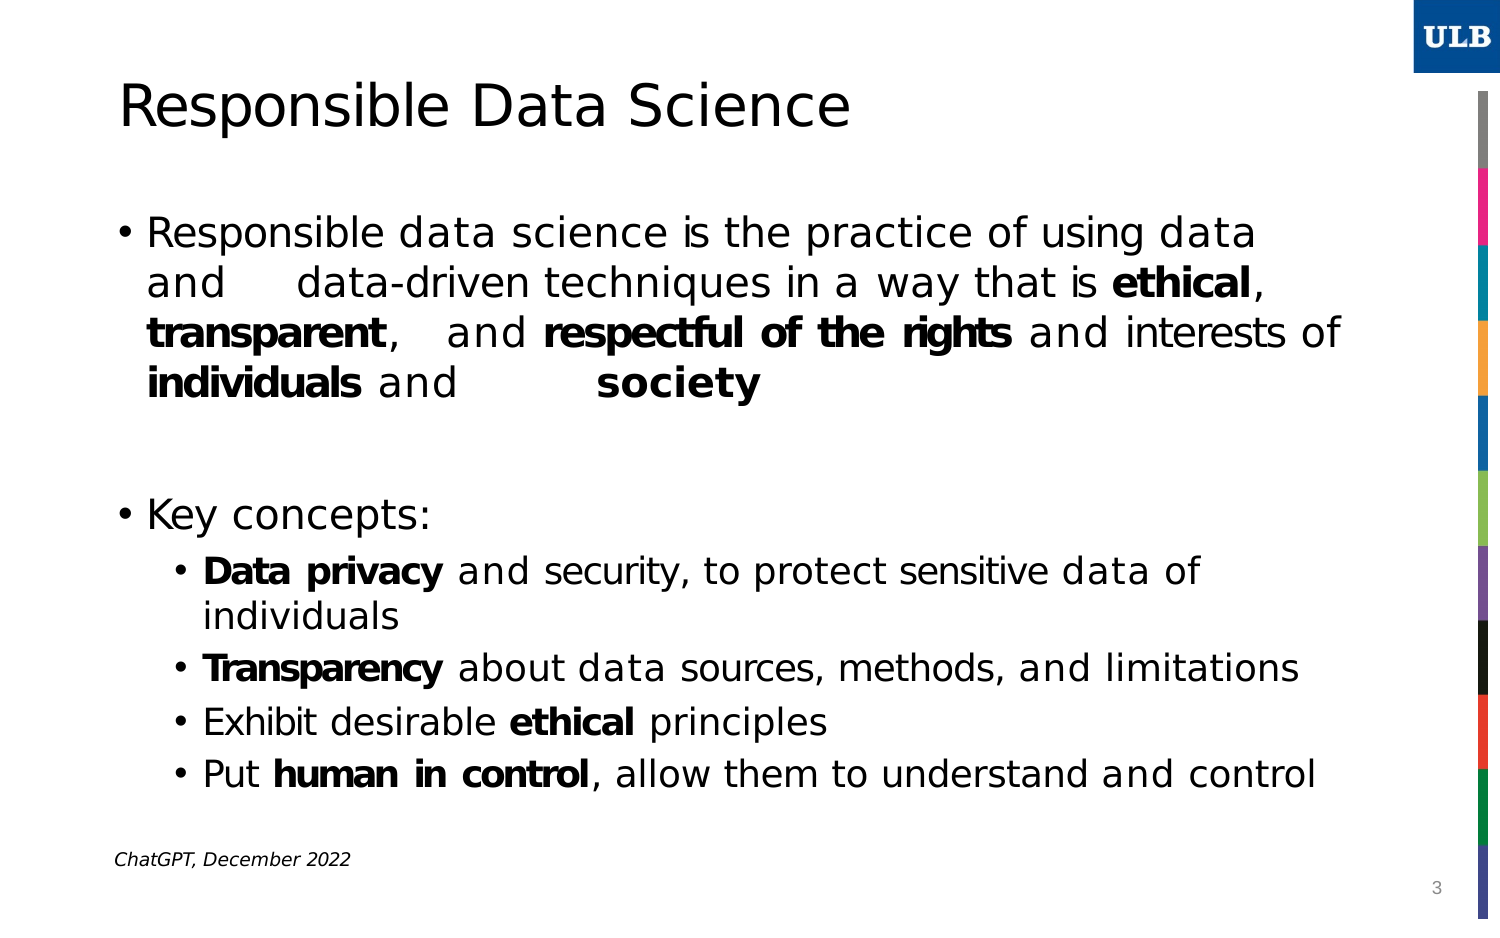

# Responsible Data Science
Responsible data science is the practice of using data and 	data-driven techniques in a way that is ethical, transparent, 	and respectful of the rights and interests of individuals and 	society

Key concepts:
Data privacy and security, to protect sensitive data of individuals
Transparency about data sources, methods, and limitations
Exhibit desirable ethical principles
Put human in control, allow them to understand and control
ChatGPT, December 2022
3